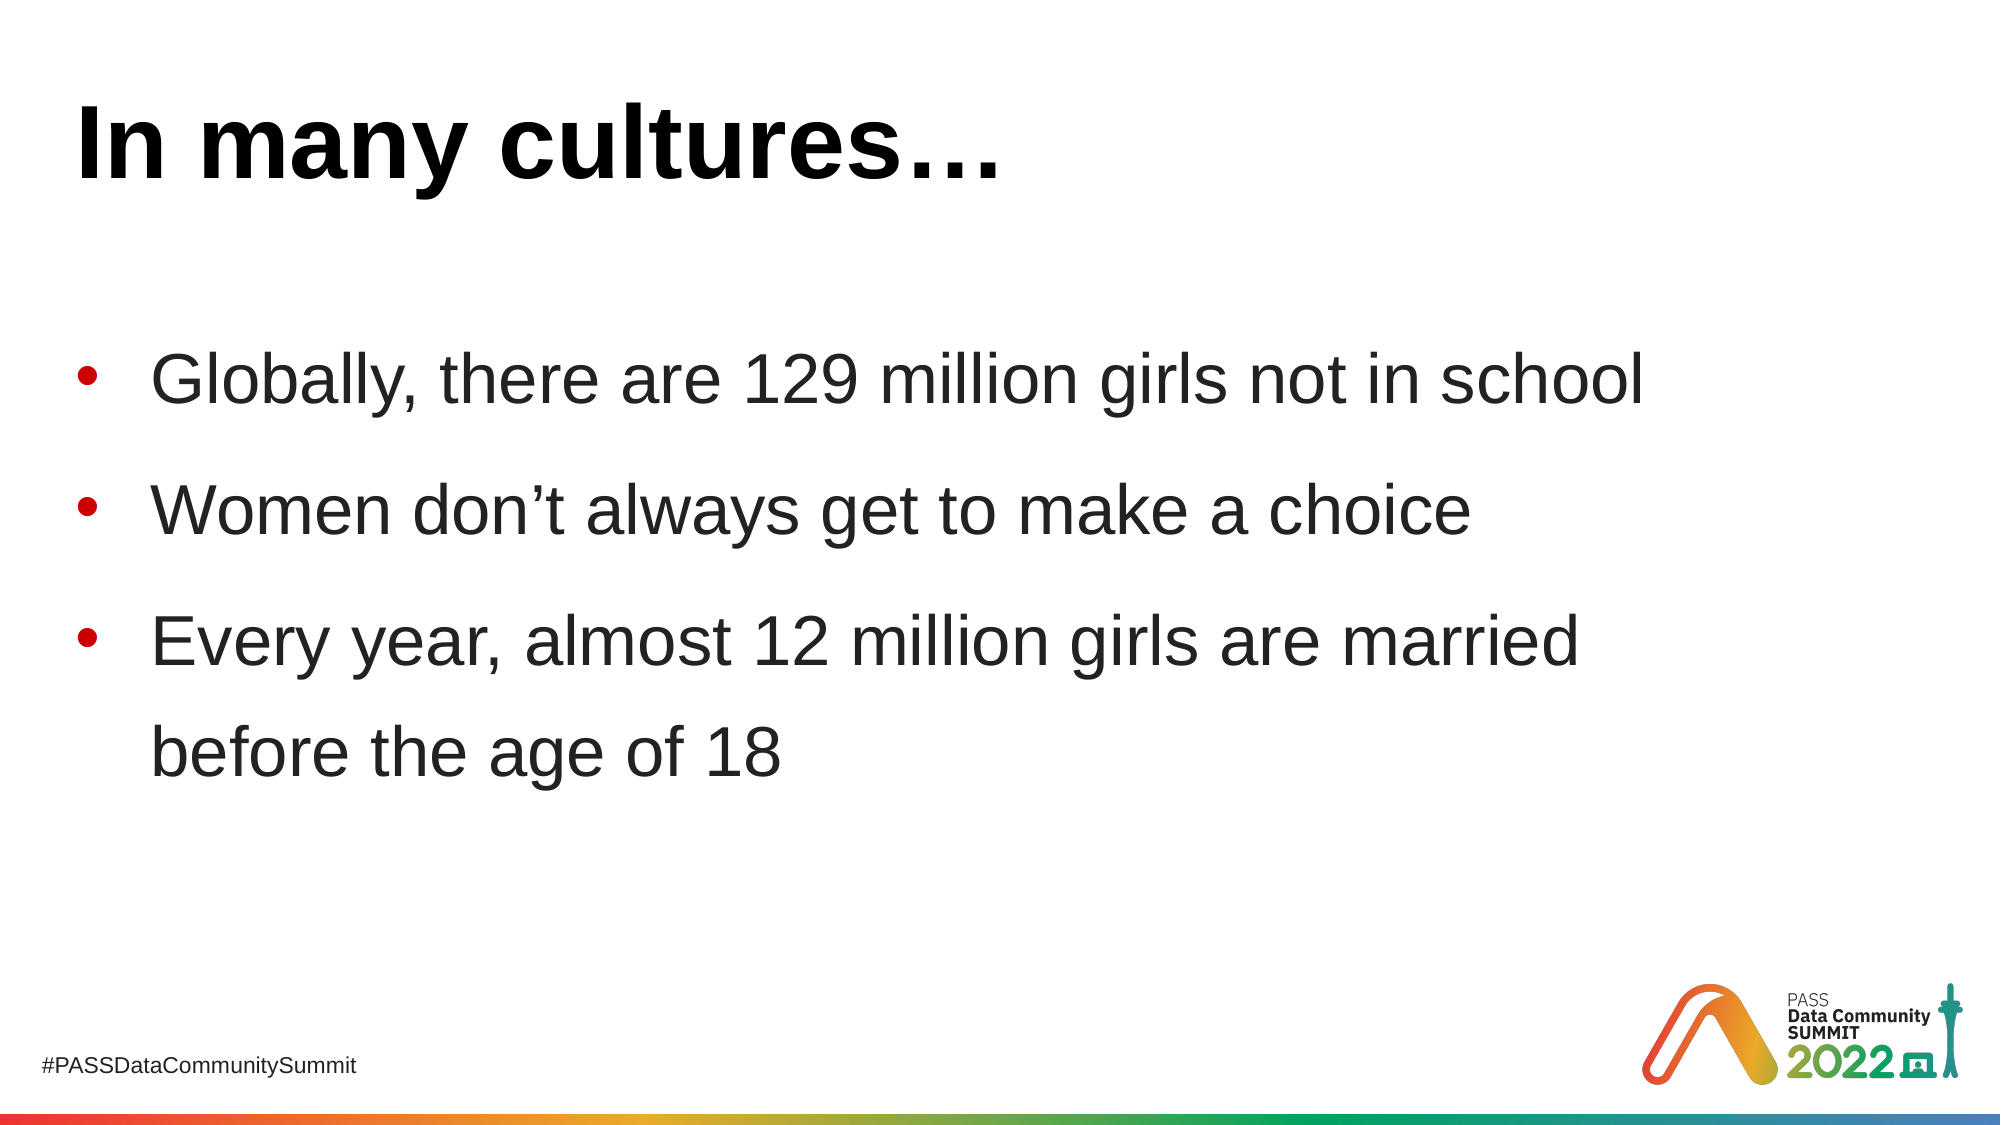

# In many cultures…
Globally, there are 129 million girls not in school
Women don’t always get to make a choice
Every year, almost 12 million girls are married before the age of 18